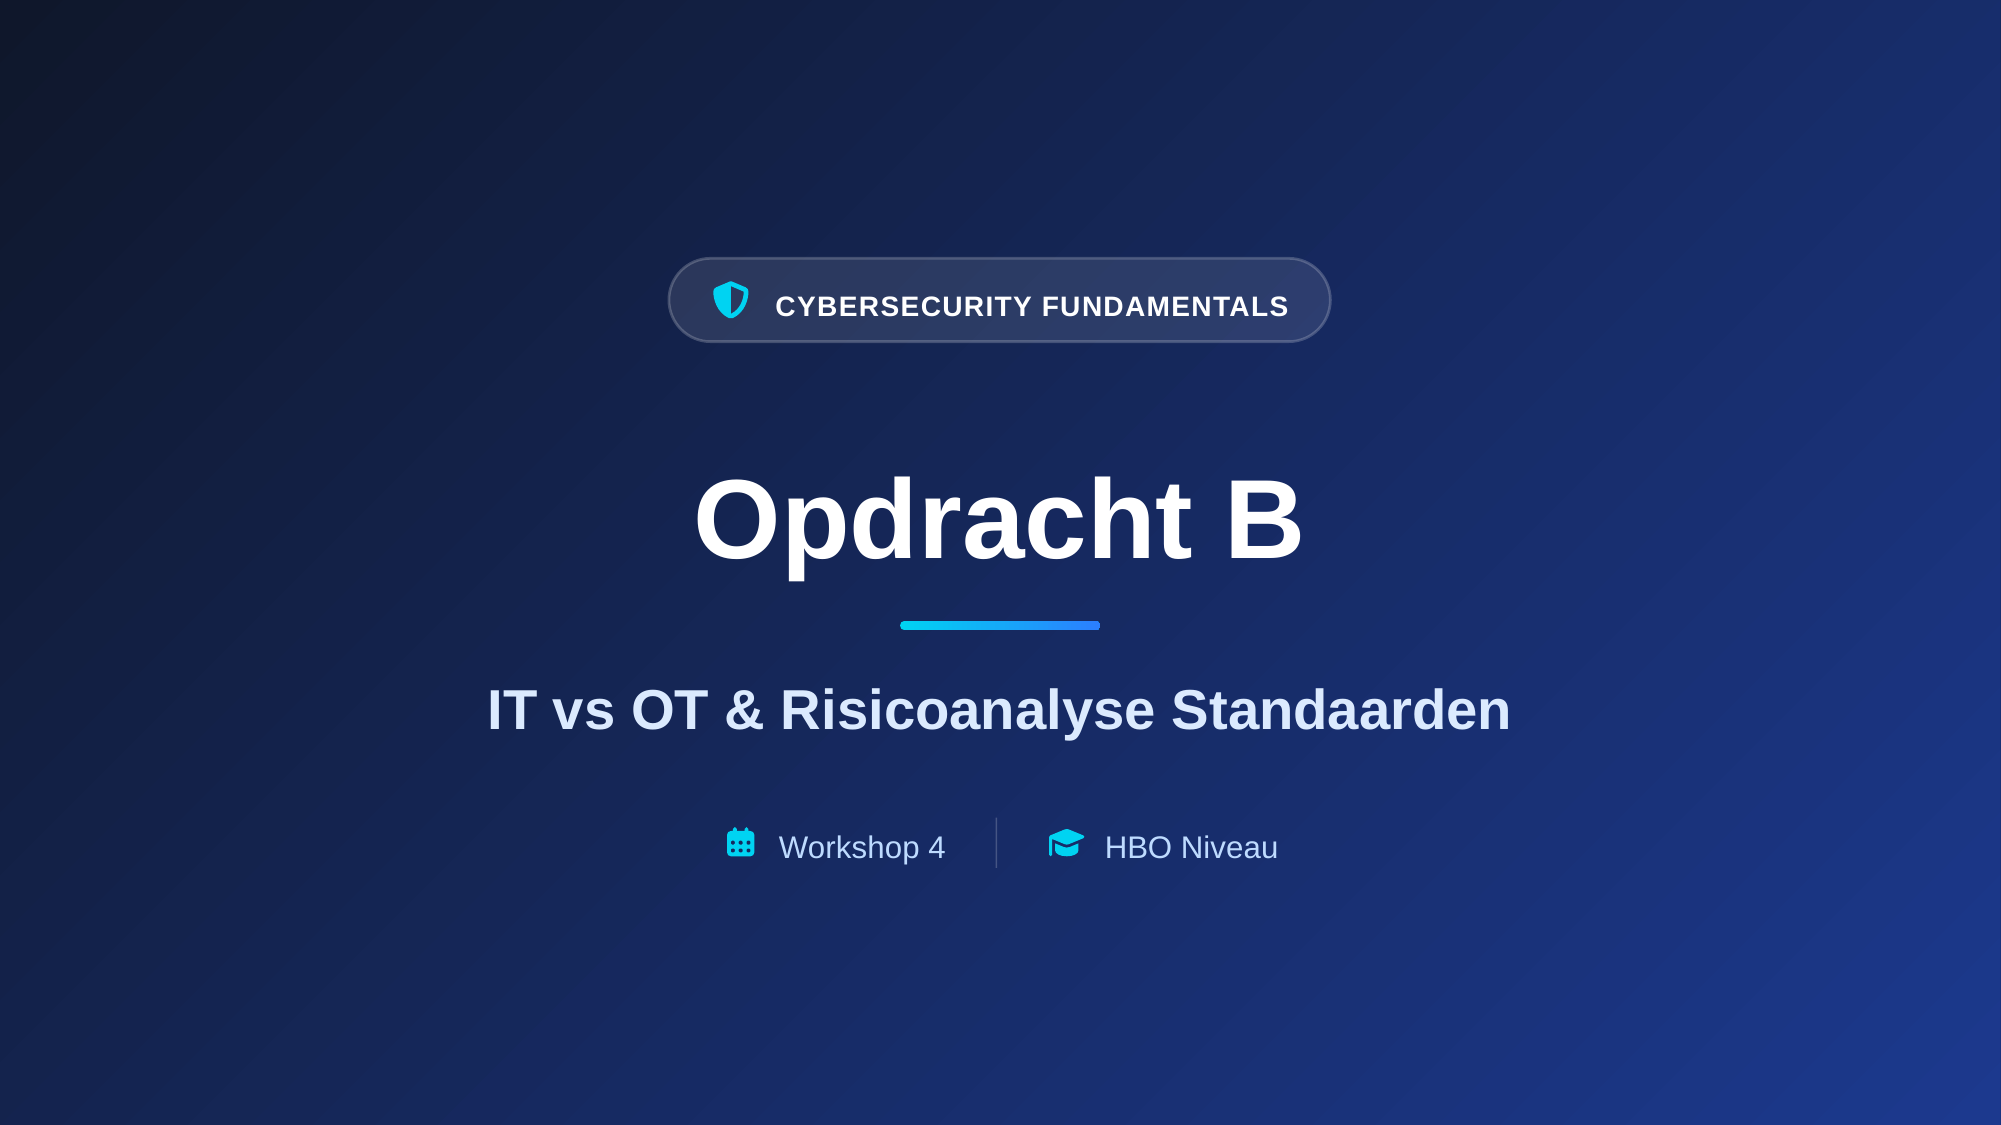

CYBERSECURITY FUNDAMENTALS

Opdracht B

IT vs OT & Risicoanalyse Standaarden

Workshop 4
HBO Niveau